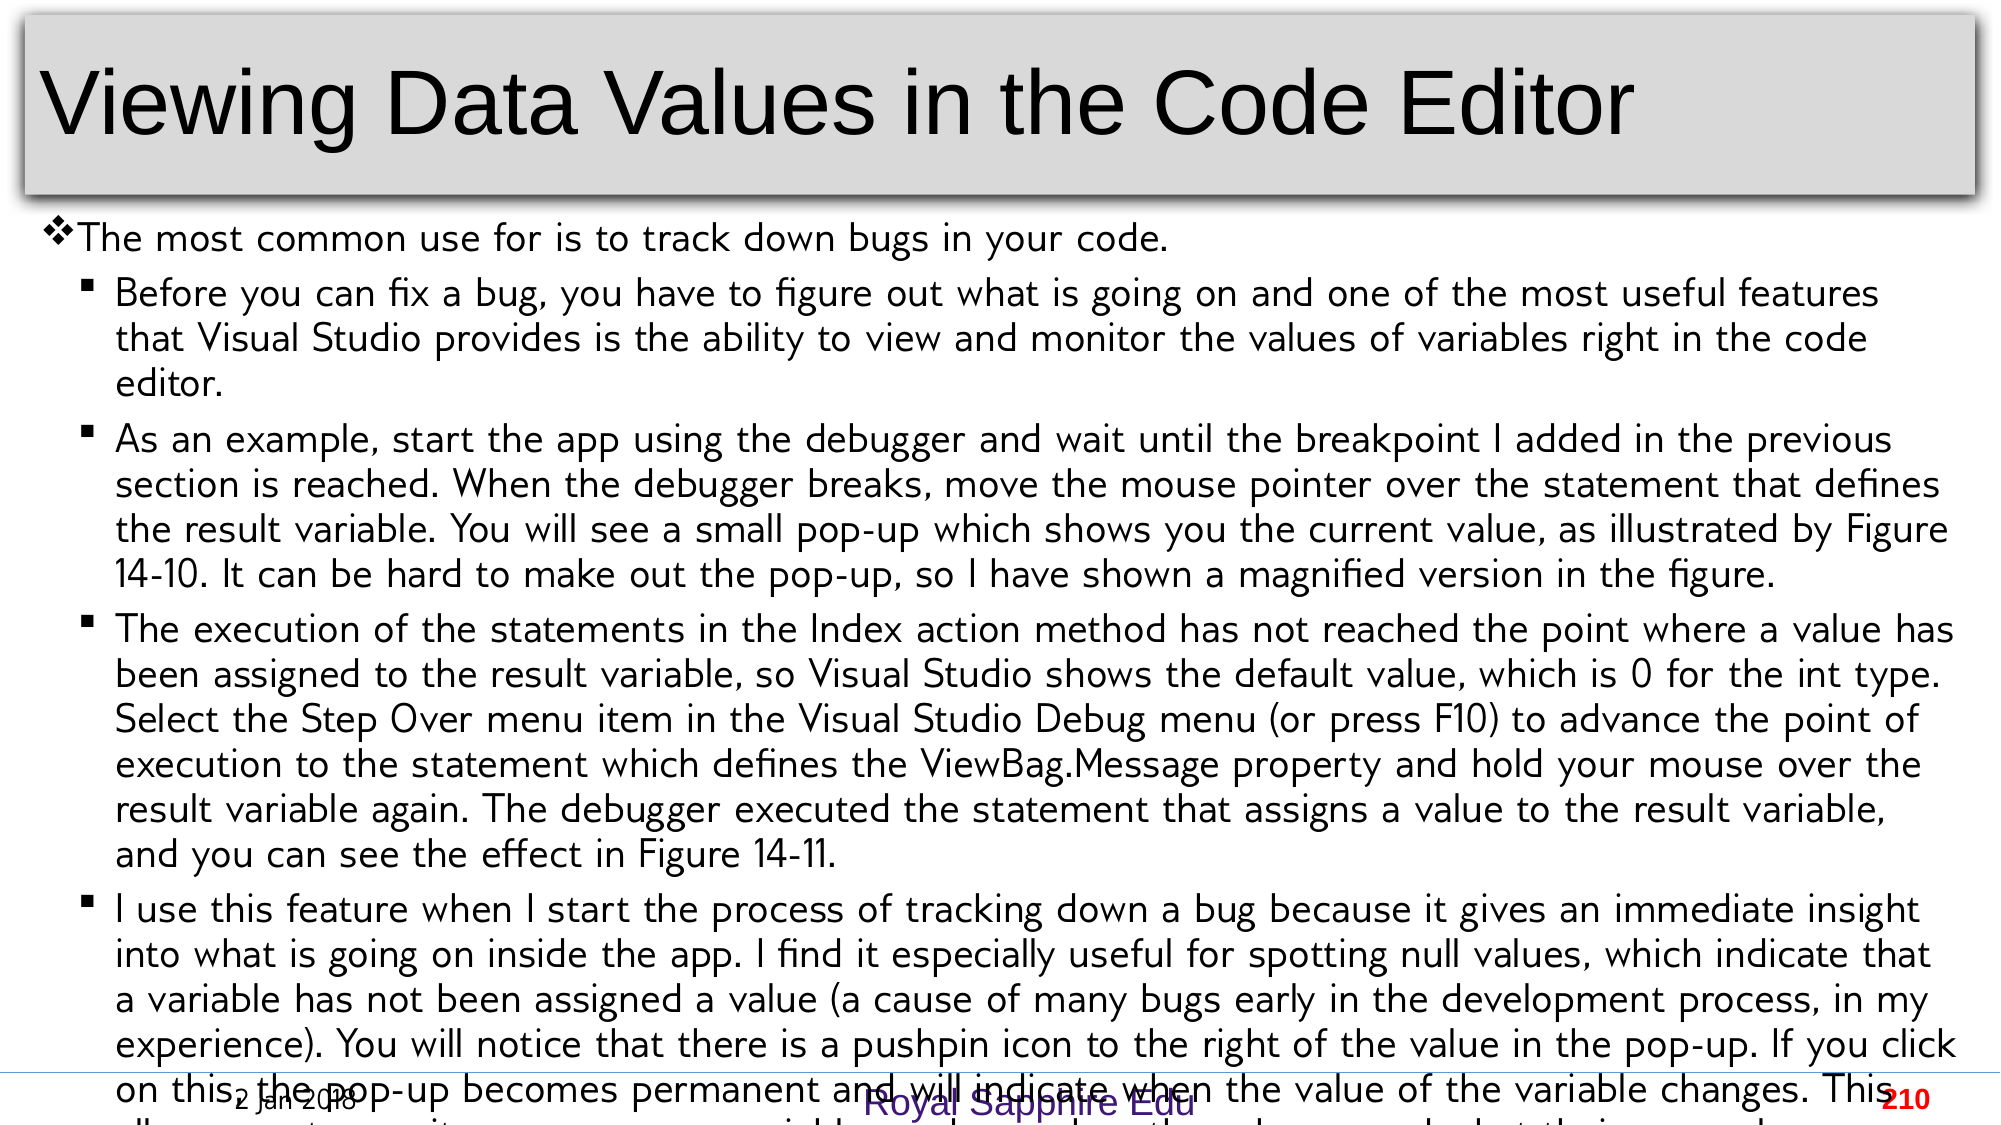

# Viewing Data Values in the Code Editor
The most common use for is to track down bugs in your code.
Before you can fix a bug, you have to figure out what is going on and one of the most useful features that Visual Studio provides is the ability to view and monitor the values of variables right in the code editor.
As an example, start the app using the debugger and wait until the breakpoint I added in the previous section is reached. When the debugger breaks, move the mouse pointer over the statement that defines the result variable. You will see a small pop-up which shows you the current value, as illustrated by Figure 14-10. It can be hard to make out the pop-up, so I have shown a magnified version in the figure.
The execution of the statements in the Index action method has not reached the point where a value has been assigned to the result variable, so Visual Studio shows the default value, which is 0 for the int type. Select the Step Over menu item in the Visual Studio Debug menu (or press F10) to advance the point of execution to the statement which defines the ViewBag.Message property and hold your mouse over the result variable again. The debugger executed the statement that assigns a value to the result variable, and you can see the effect in Figure 14-11.
I use this feature when I start the process of tracking down a bug because it gives an immediate insight into what is going on inside the app. I find it especially useful for spotting null values, which indicate that a variable has not been assigned a value (a cause of many bugs early in the development process, in my experience). You will notice that there is a pushpin icon to the right of the value in the pop-up. If you click on this, the pop-up becomes permanent and will indicate when the value of the variable changes. This allows you to monitor one or more variables and see when they change and what their new values are.

(Page 432).
2 Jan 2018
210